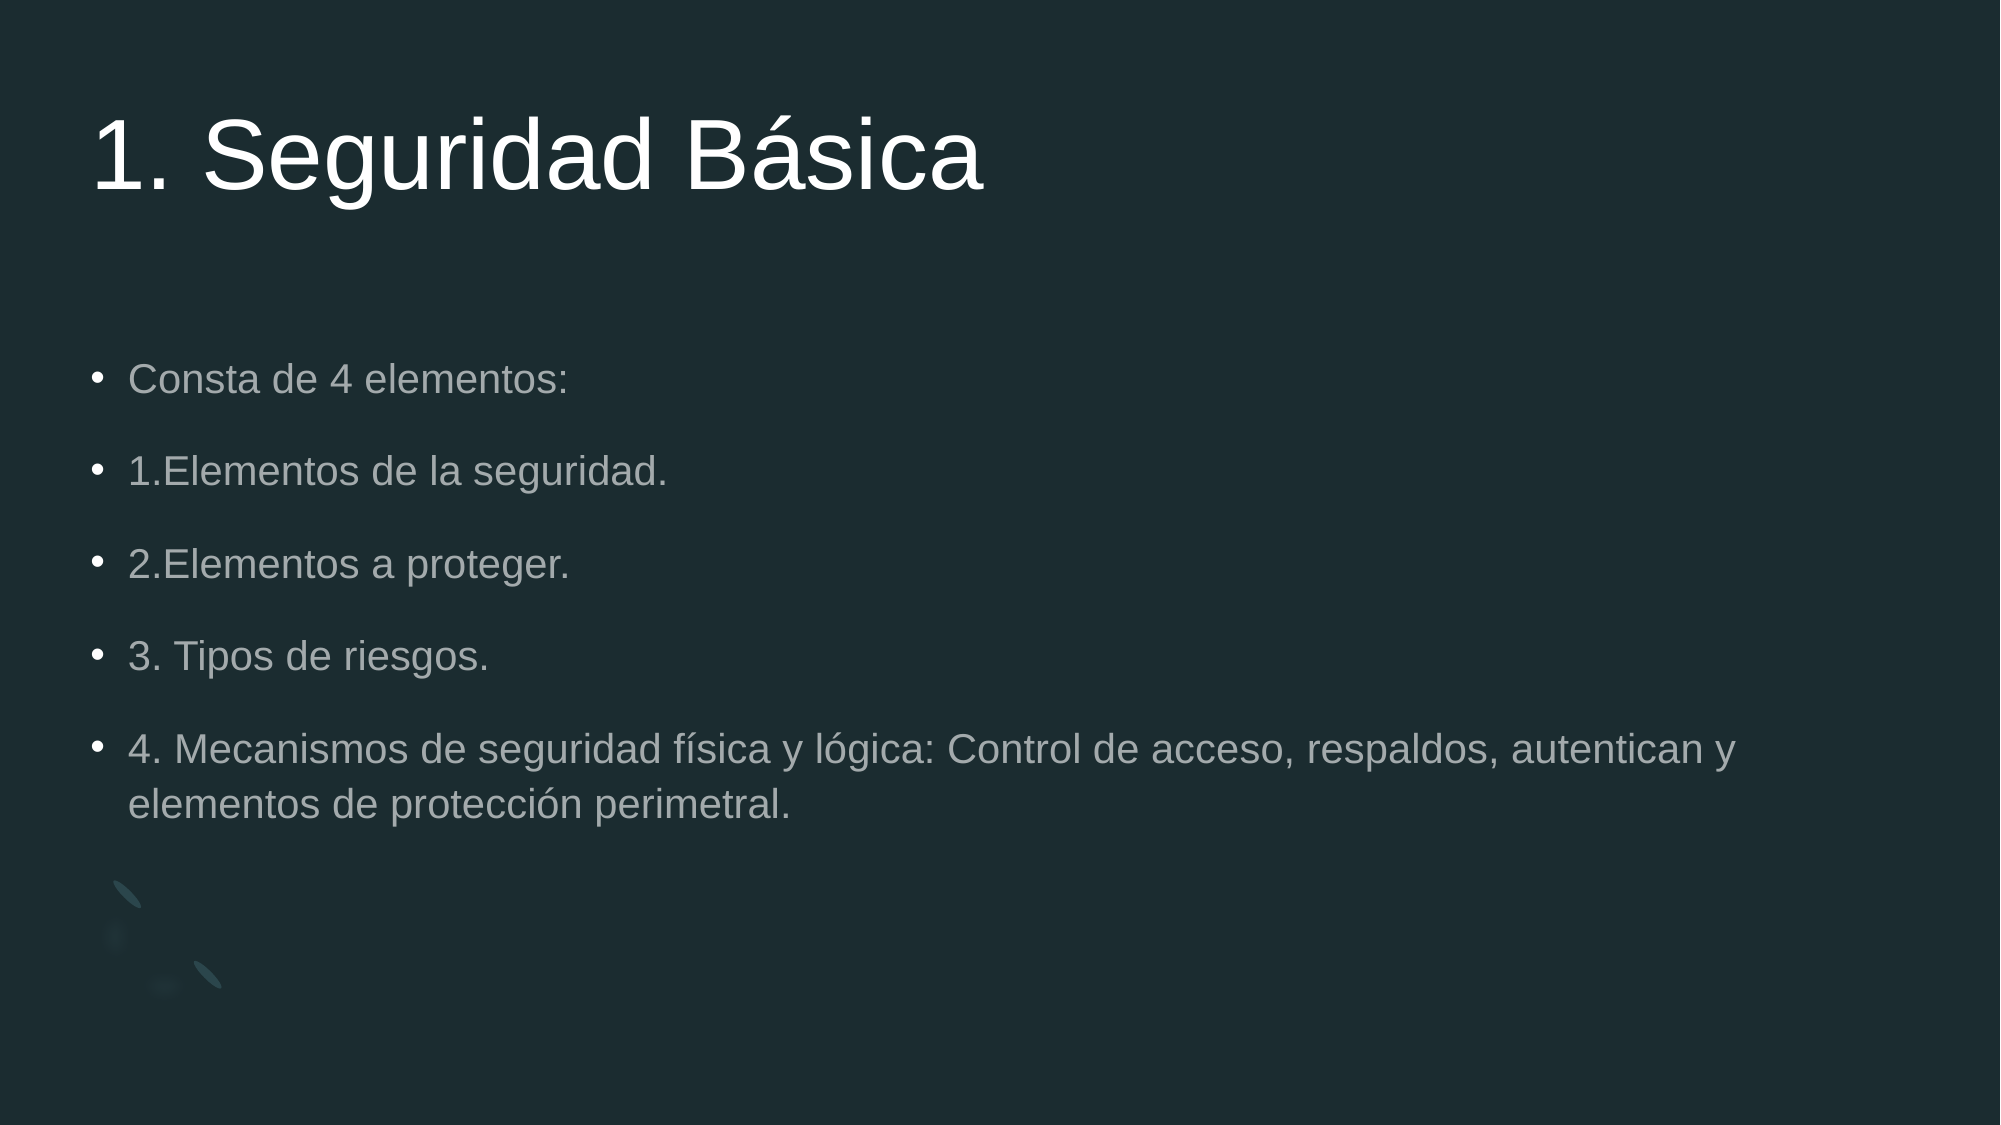

# 1. Seguridad Básica
Consta de 4 elementos:
1.Elementos de la seguridad.
2.Elementos a proteger.
3. Tipos de riesgos.
4. Mecanismos de seguridad física y lógica: Control de acceso, respaldos, autentican y elementos de protección perimetral.